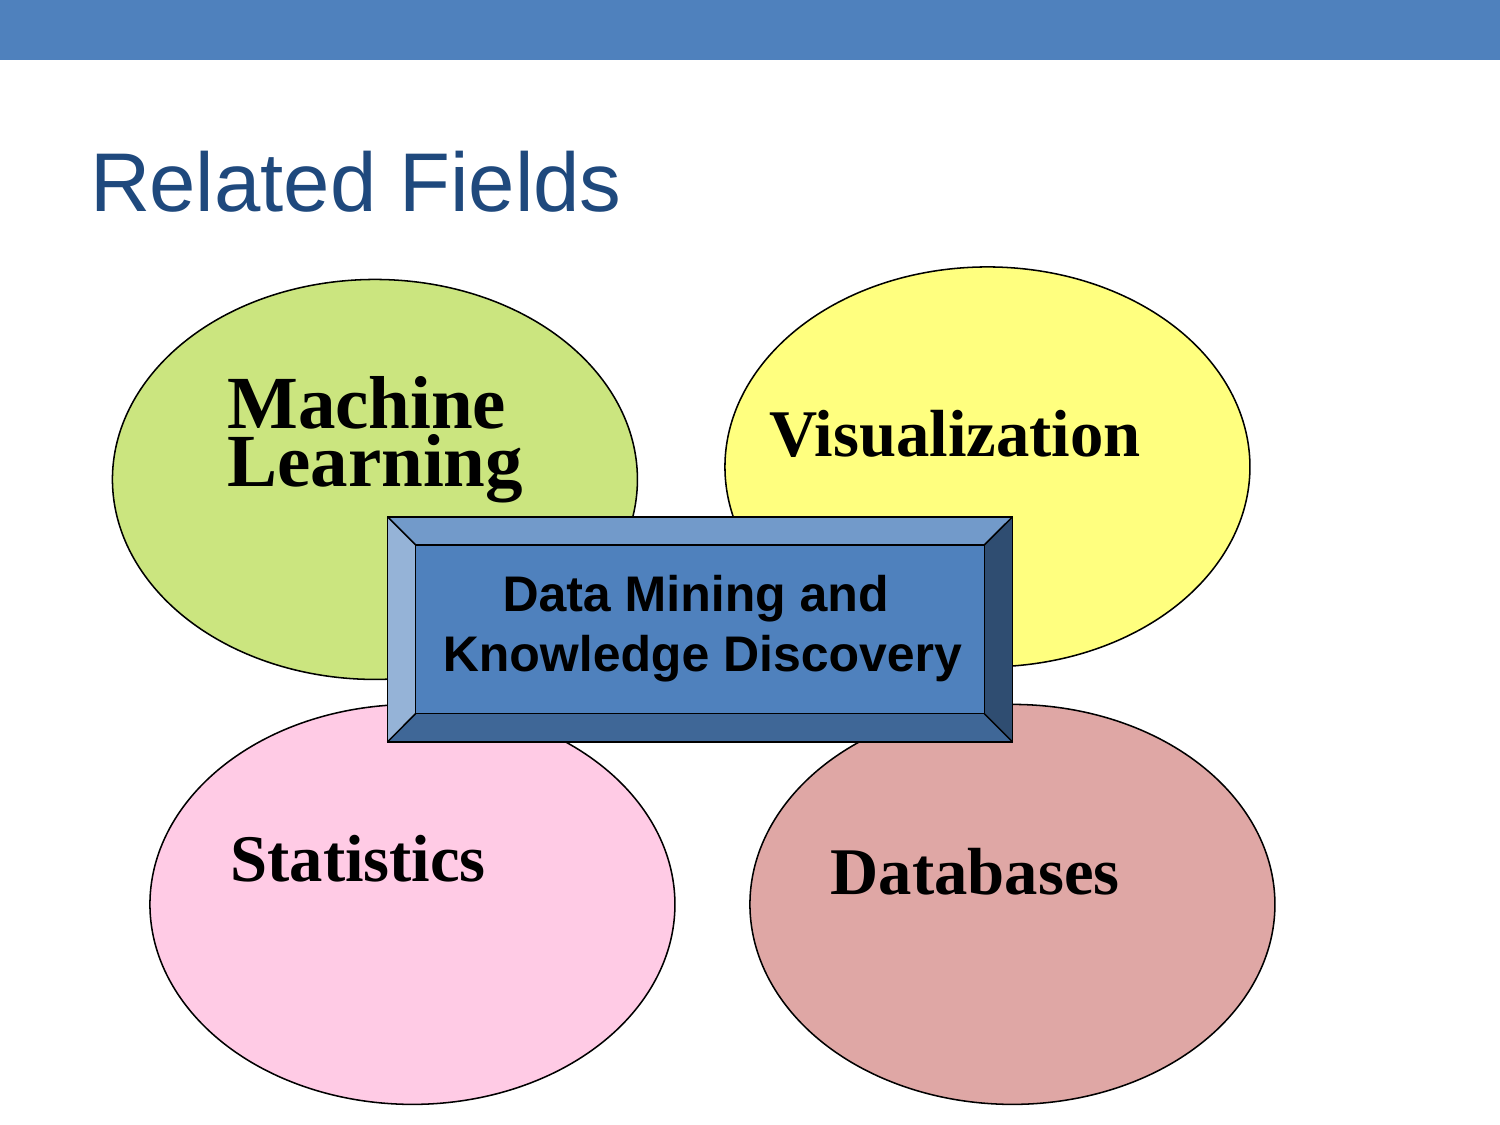

Related Fields

Machine
Learning
Visualization

Data Mining and
Knowledge Discovery

Statistics
Databases